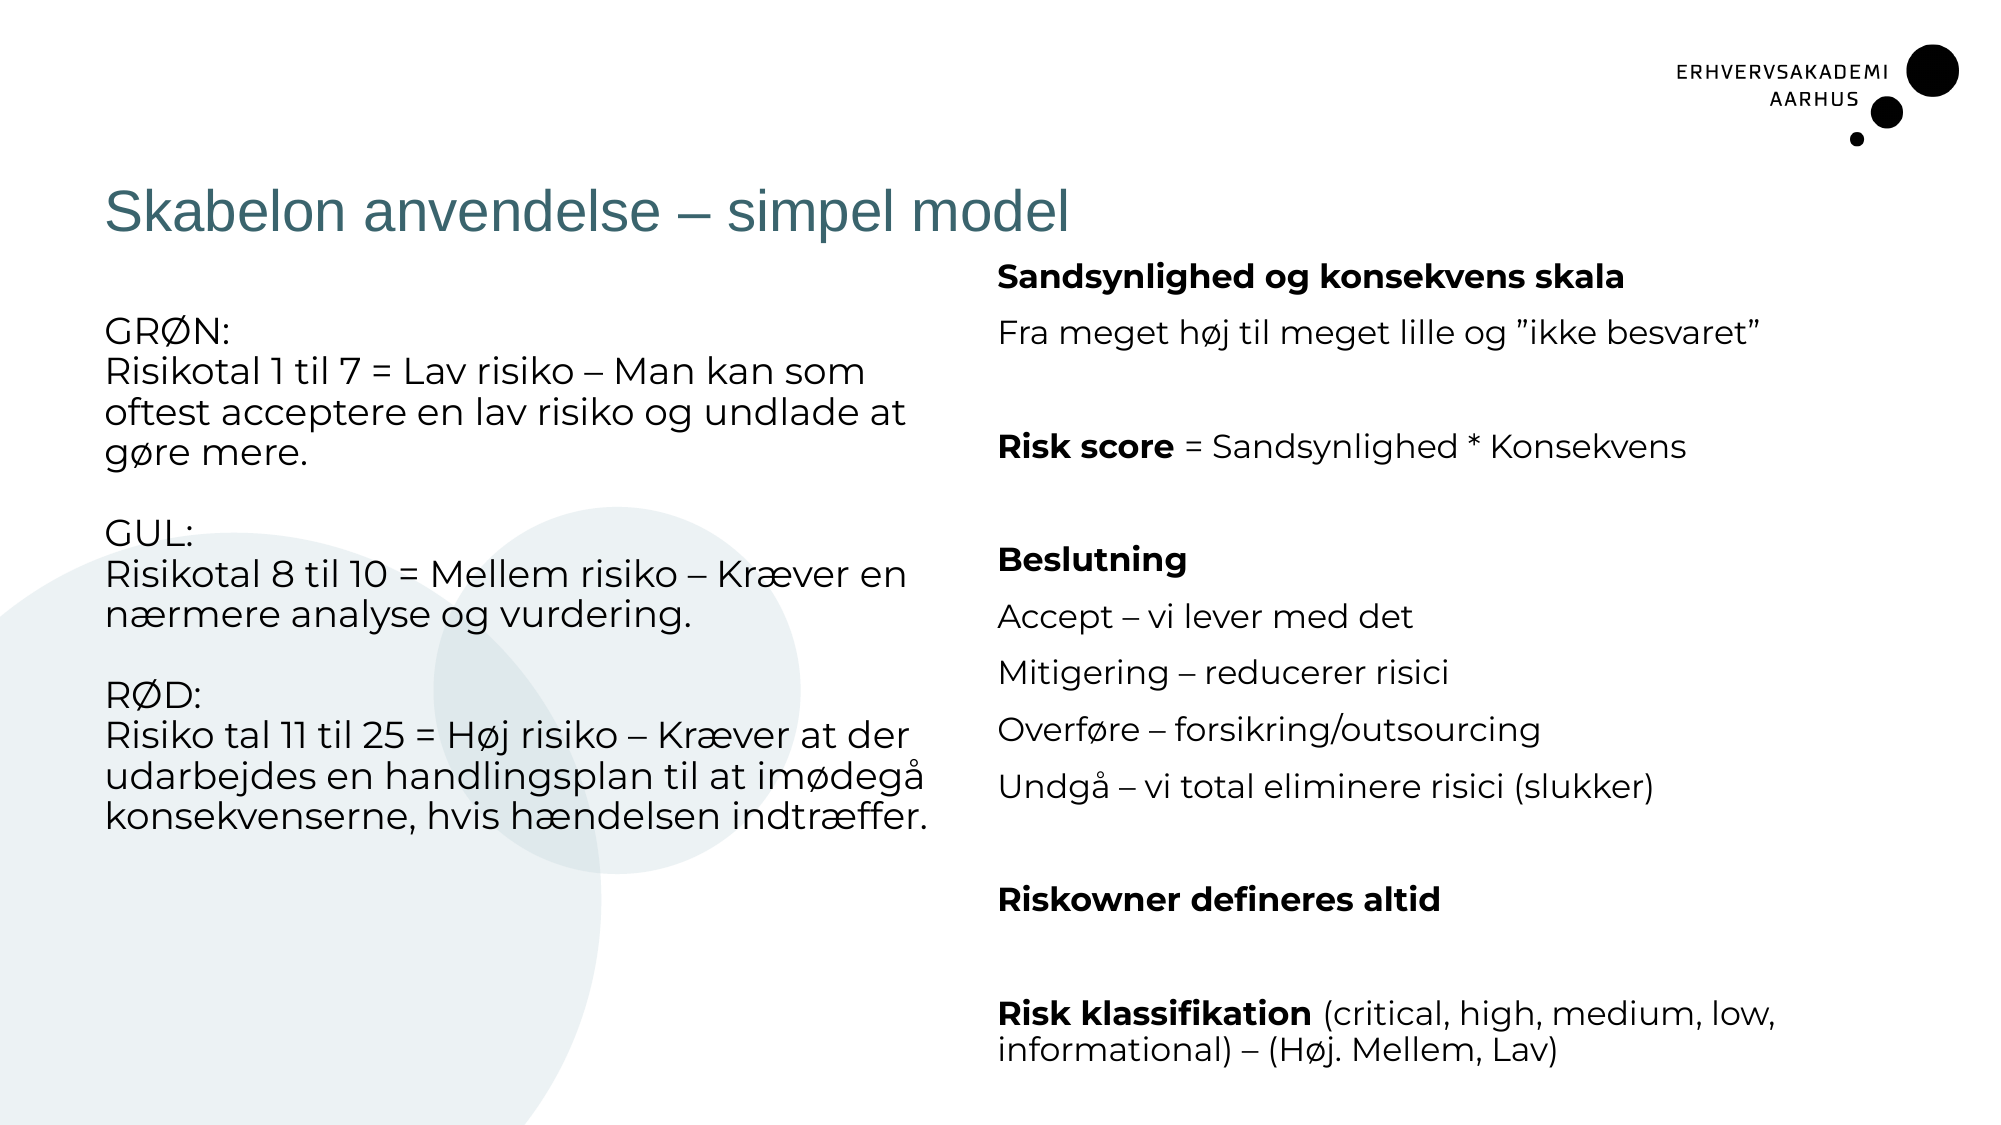

Skabelon anvendelse – simpel model
Sandsynlighed og konsekvens skala
Fra meget høj til meget lille og ”ikke besvaret”

Risk score = Sandsynlighed * Konsekvens

Beslutning
Accept – vi lever med det
Mitigering – reducerer risici
Overføre – forsikring/outsourcing
Undgå – vi total eliminere risici (slukker)

Riskowner defineres altid

Risk klassifikation (critical, high, medium, low, informational) – (Høj. Mellem, Lav)

GRØN:
Risikotal 1 til 7 = Lav risiko – Man kan som oftest acceptere en lav risiko og undlade at gøre mere.
GUL:
Risikotal 8 til 10 = Mellem risiko – Kræver en nærmere analyse og vurdering.
RØD:
Risiko tal 11 til 25 = Høj risiko – Kræver at der udarbejdes en handlingsplan til at imødegå konsekvenserne, hvis hændelsen indtræffer.